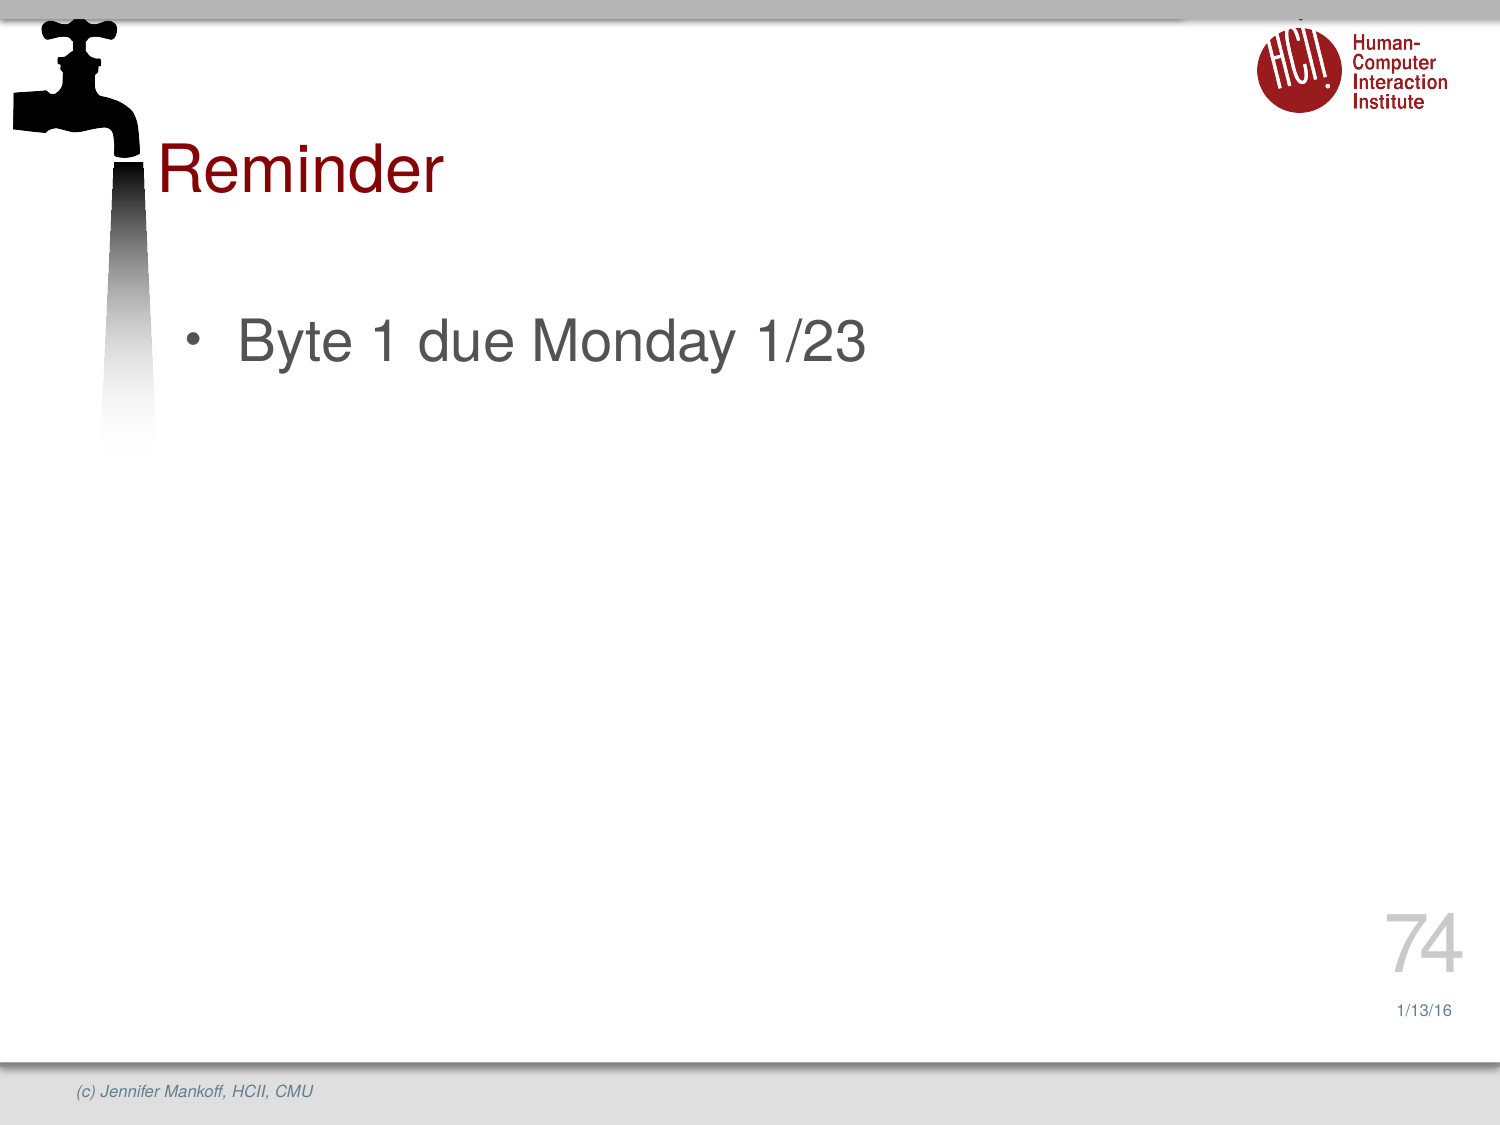

# Reminder
Byte 1 due Monday 1/23
74
1/13/16
(c) Jennifer Mankoff, HCII, CMU